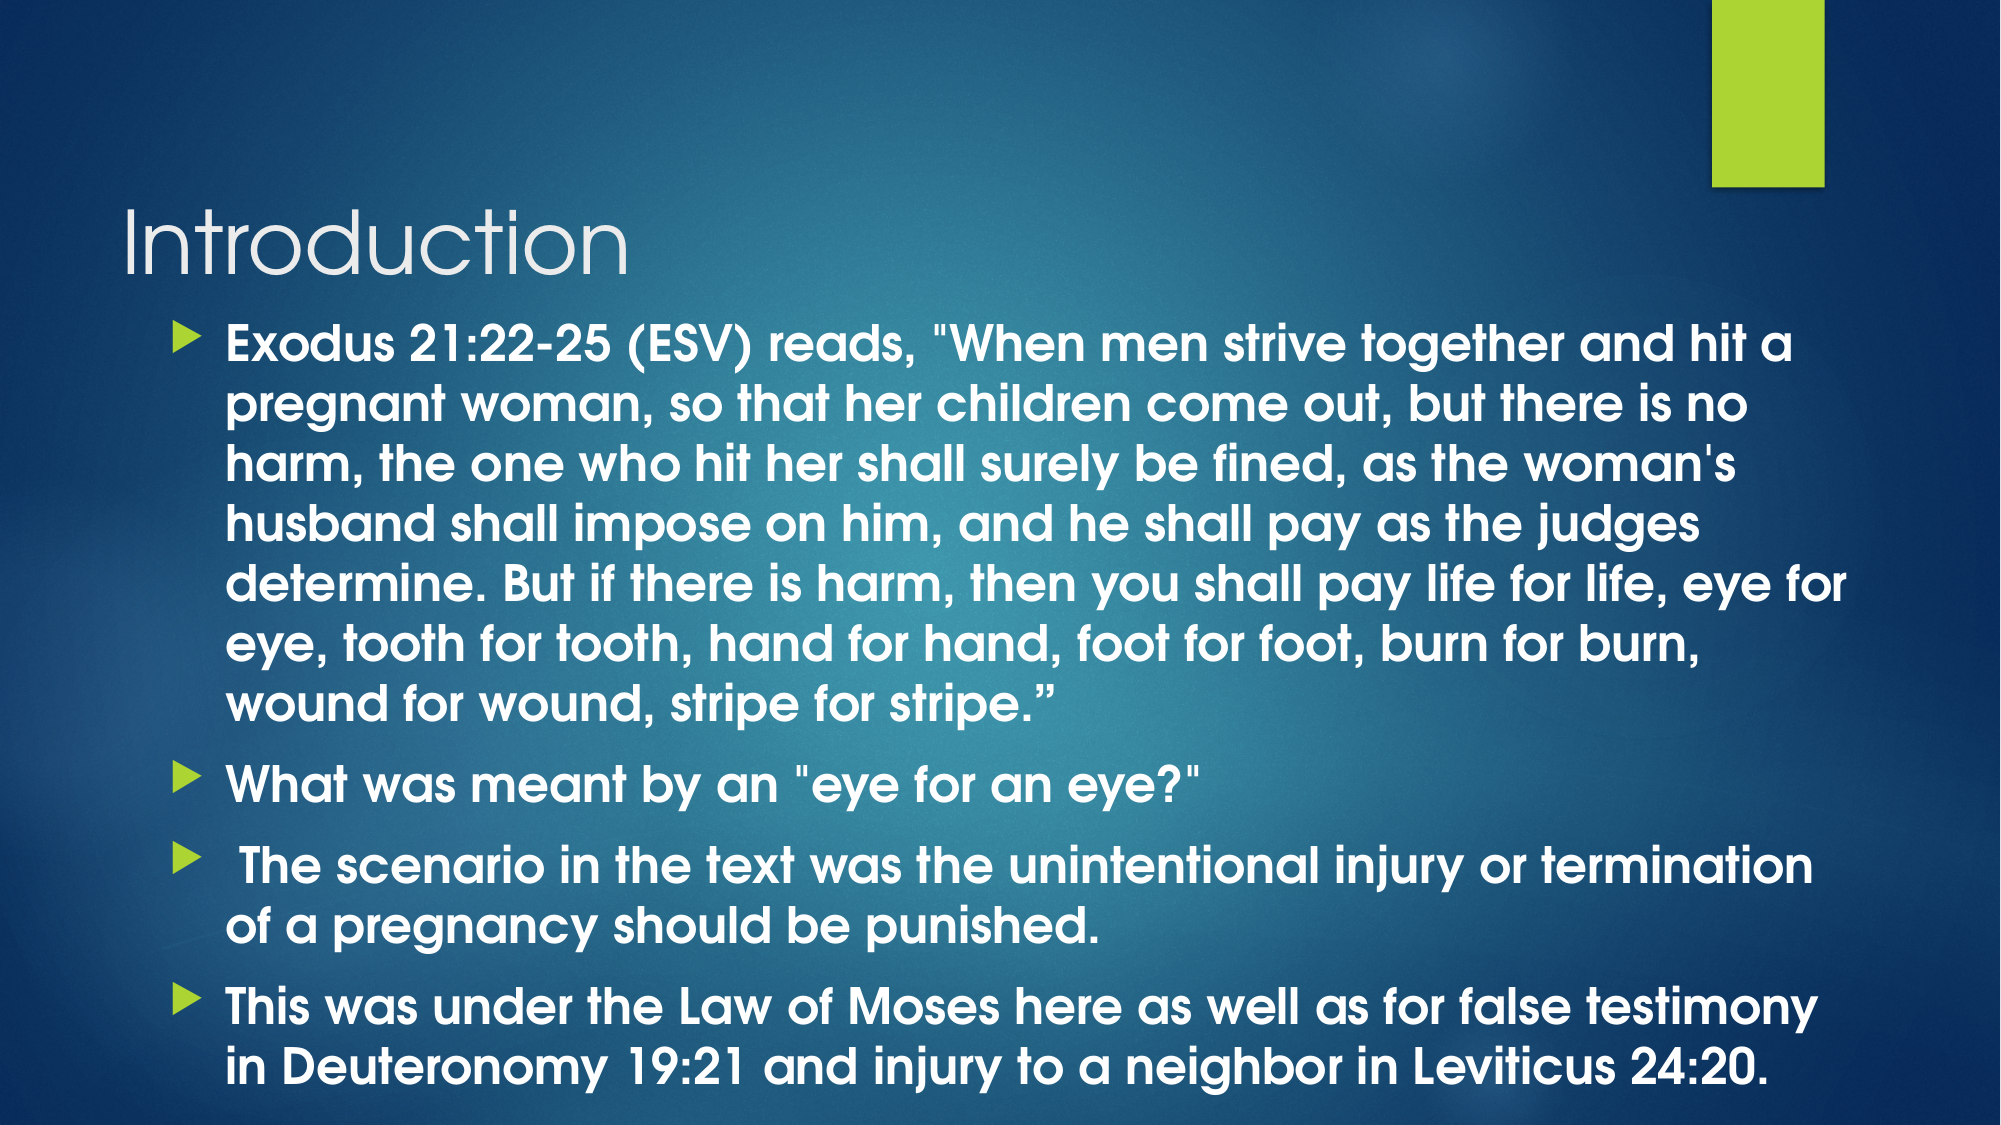

# Introduction
Exodus 21:22-25 (ESV) reads, "When men strive together and hit a pregnant woman, so that her children come out, but there is no harm, the one who hit her shall surely be fined, as the woman's husband shall impose on him, and he shall pay as the judges determine. But if there is harm, then you shall pay life for life, eye for eye, tooth for tooth, hand for hand, foot for foot, burn for burn, wound for wound, stripe for stripe.”
What was meant by an "eye for an eye?"
 The scenario in the text was the unintentional injury or termination of a pregnancy should be punished.
This was under the Law of Moses here as well as for false testimony in Deuteronomy 19:21 and injury to a neighbor in Leviticus 24:20.